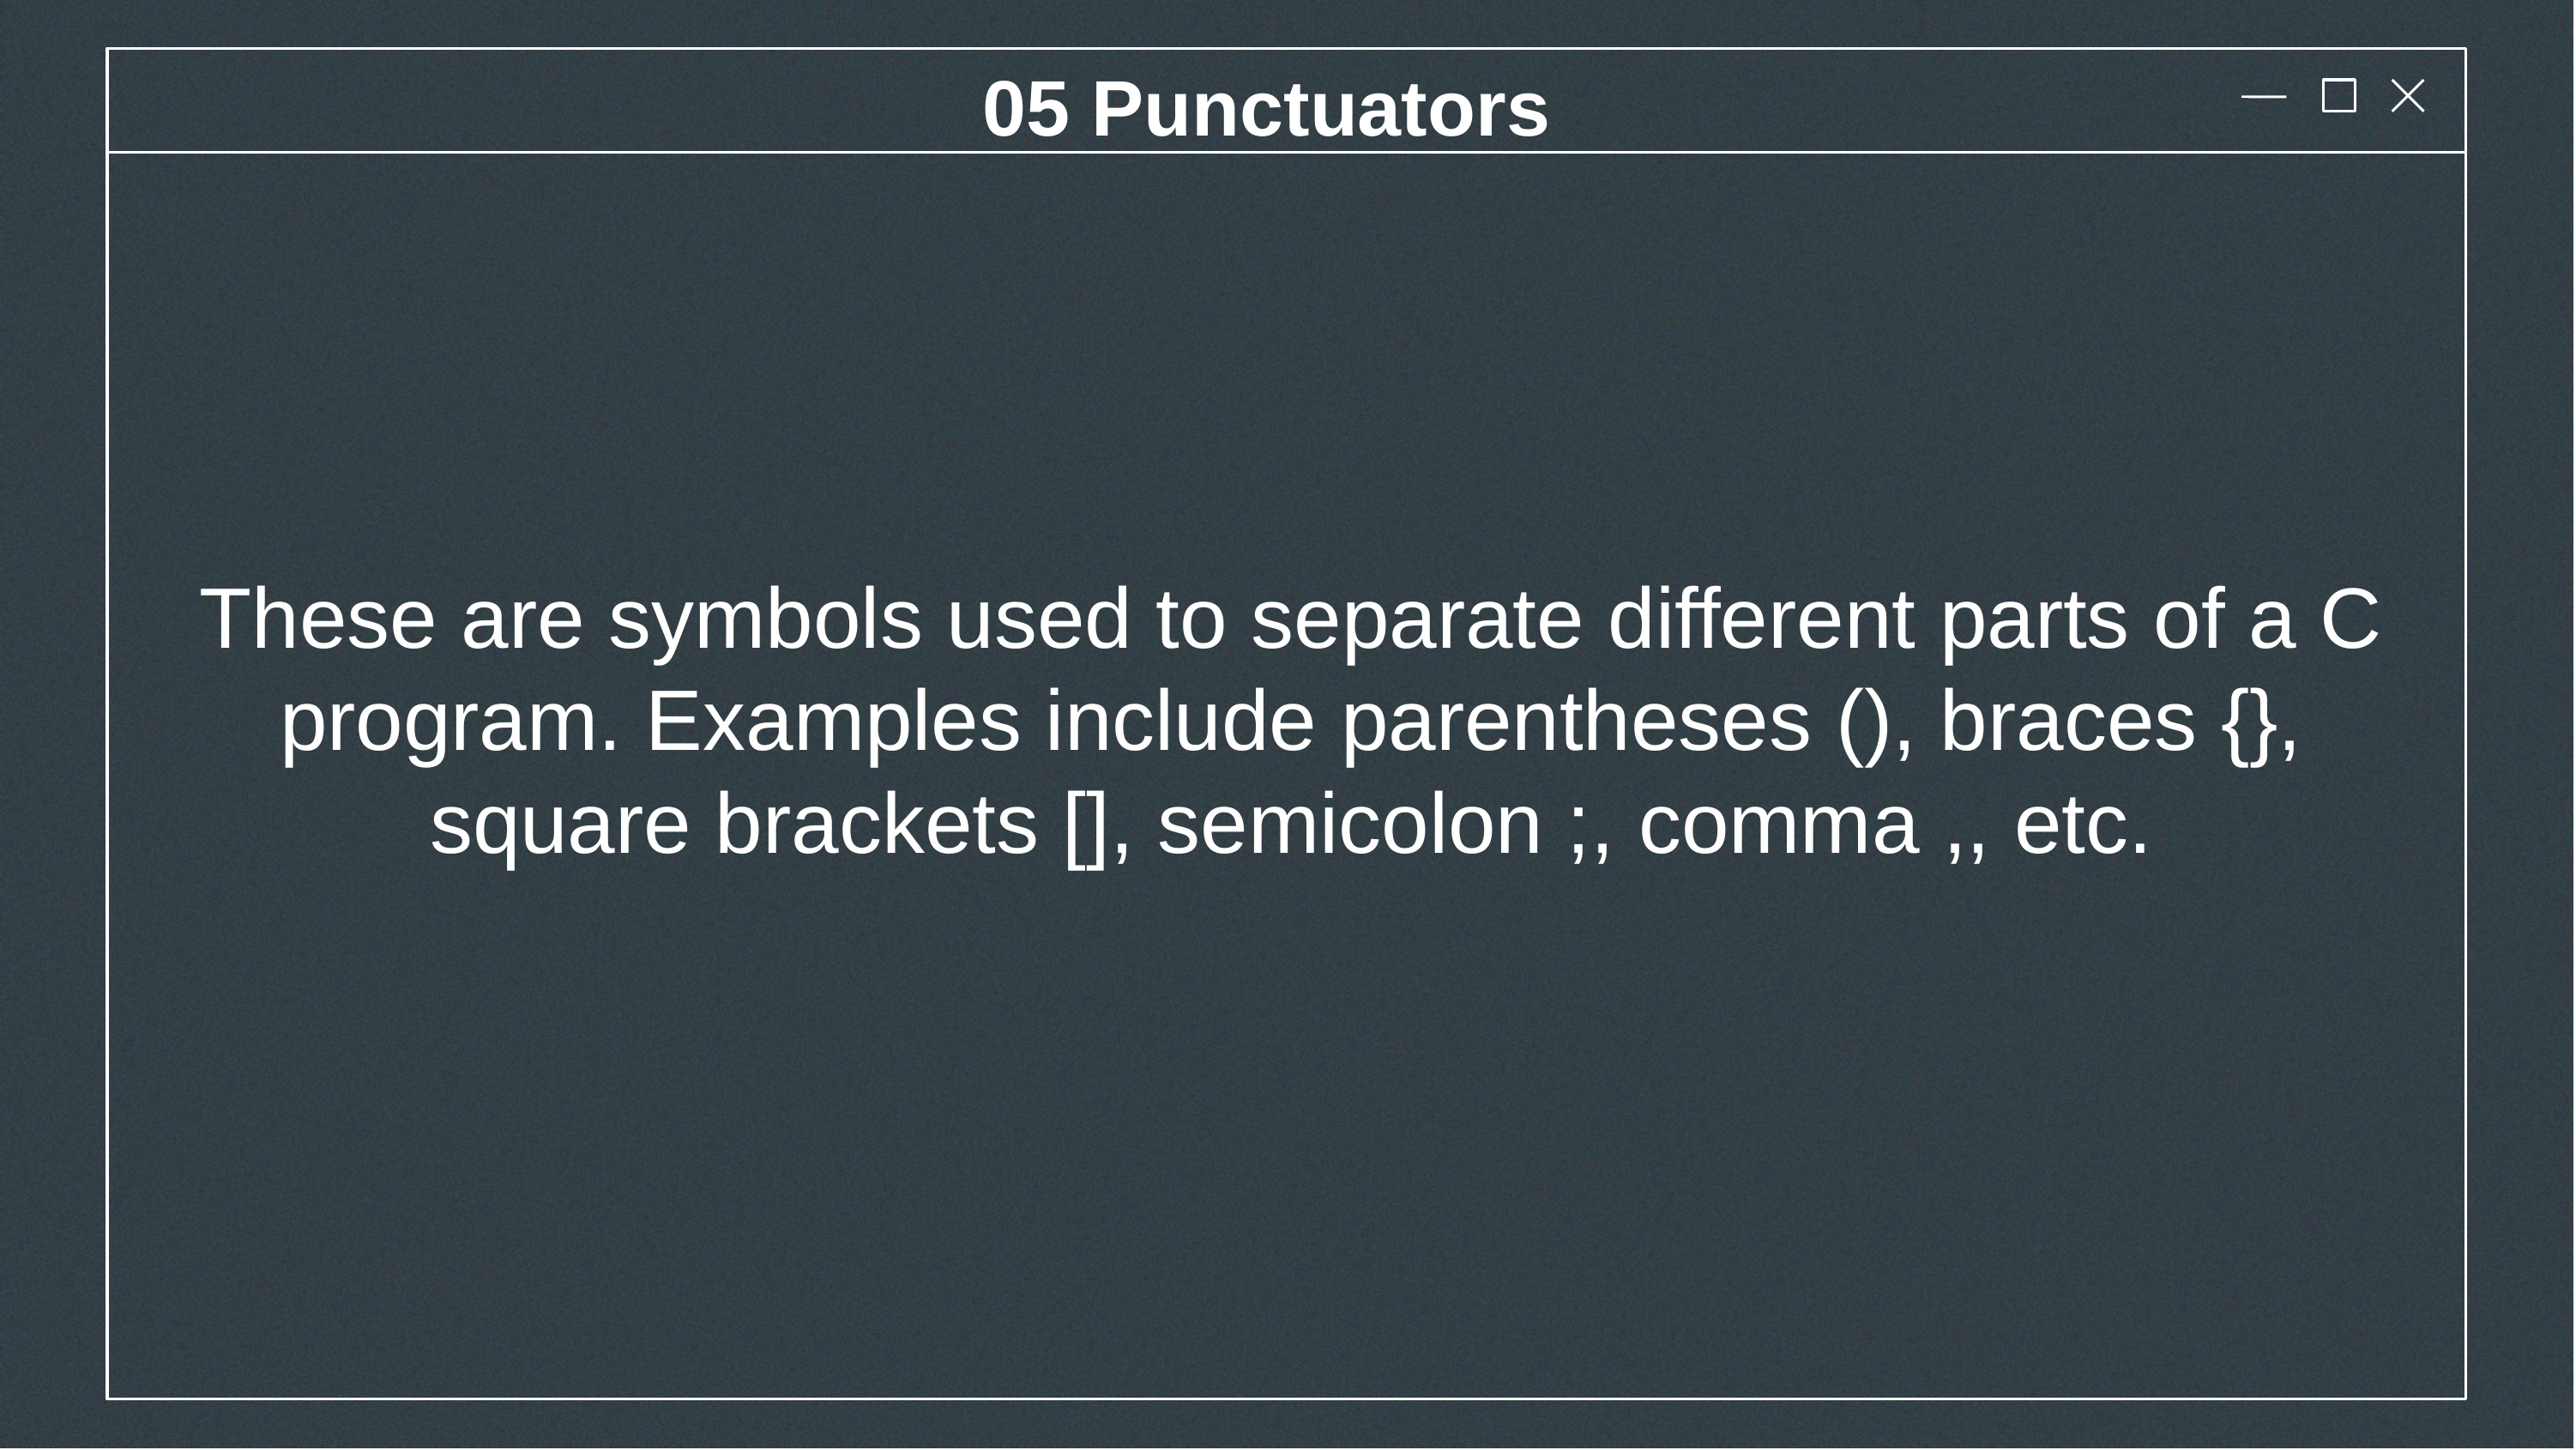

05 Punctuators
These are symbols used to separate different parts of a C program. Examples include parentheses (), braces {}, square brackets [], semicolon ;, comma ,, etc.